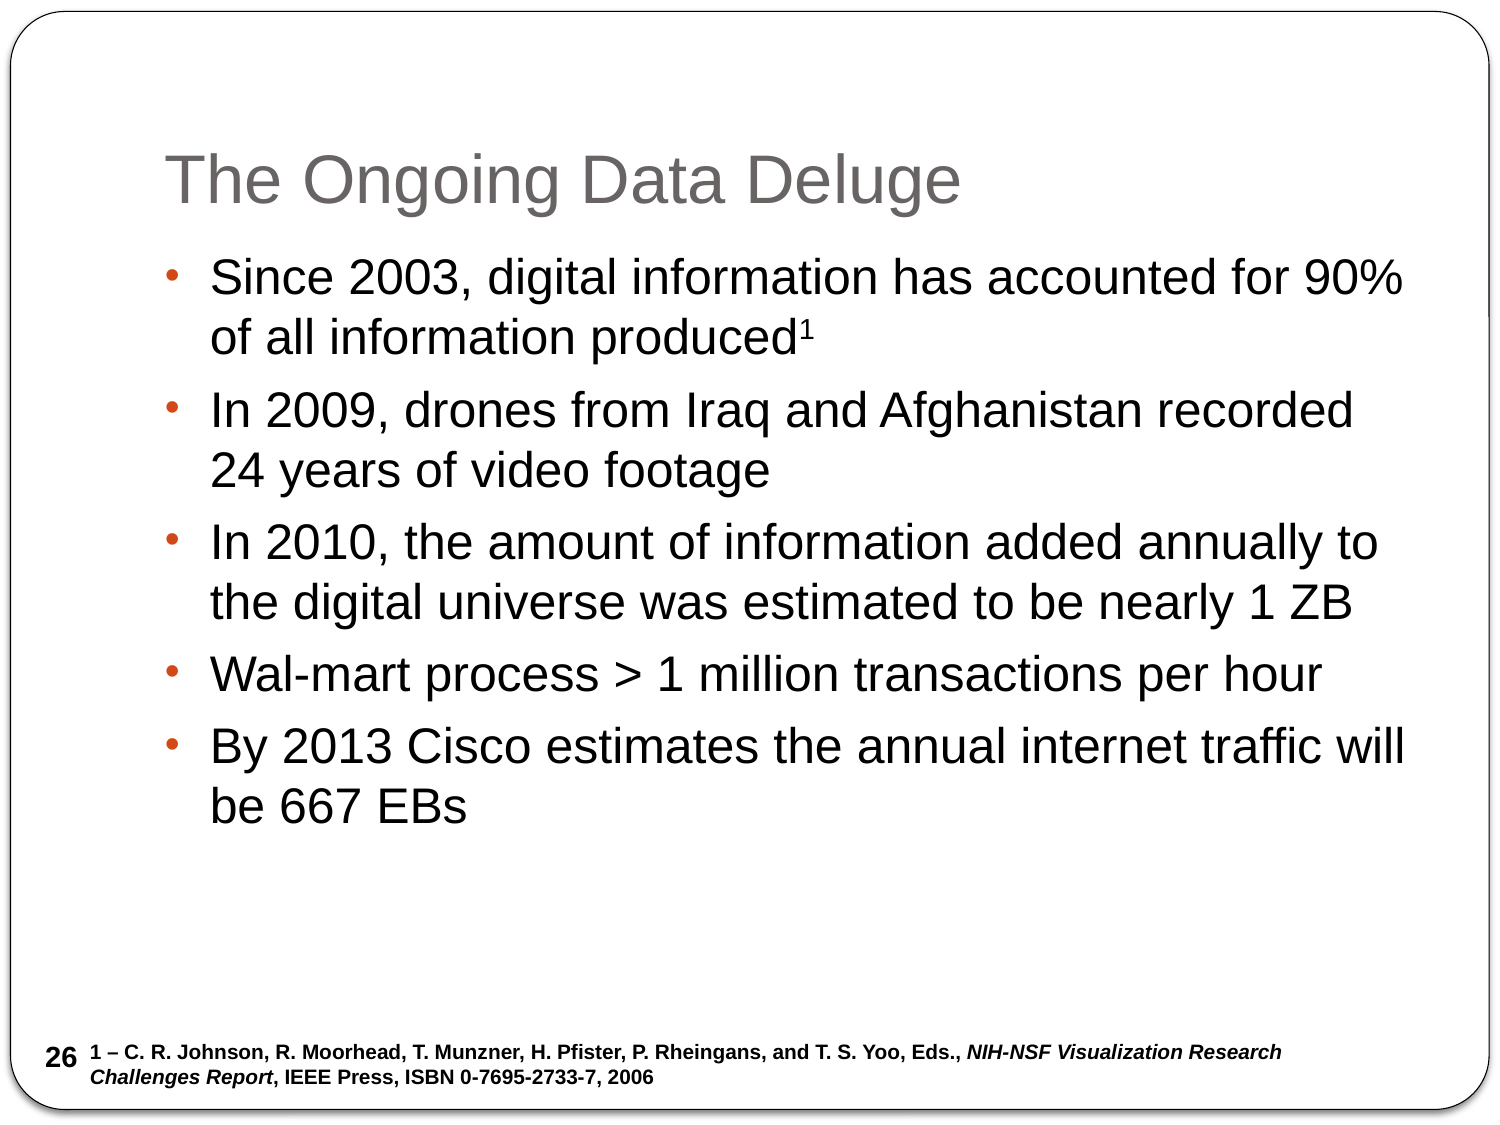

# The Ongoing Data Deluge
Since 2003, digital information has accounted for 90% of all information produced1
In 2009, drones from Iraq and Afghanistan recorded 24 years of video footage
In 2010, the amount of information added annually to the digital universe was estimated to be nearly 1 ZB
Wal-mart process > 1 million transactions per hour
By 2013 Cisco estimates the annual internet traffic will be 667 EBs

26
1 – C. R. Johnson, R. Moorhead, T. Munzner, H. Pfister, P. Rheingans, and T. S. Yoo, Eds., NIH-NSF Visualization Research Challenges Report, IEEE Press, ISBN 0-7695-2733-7, 2006